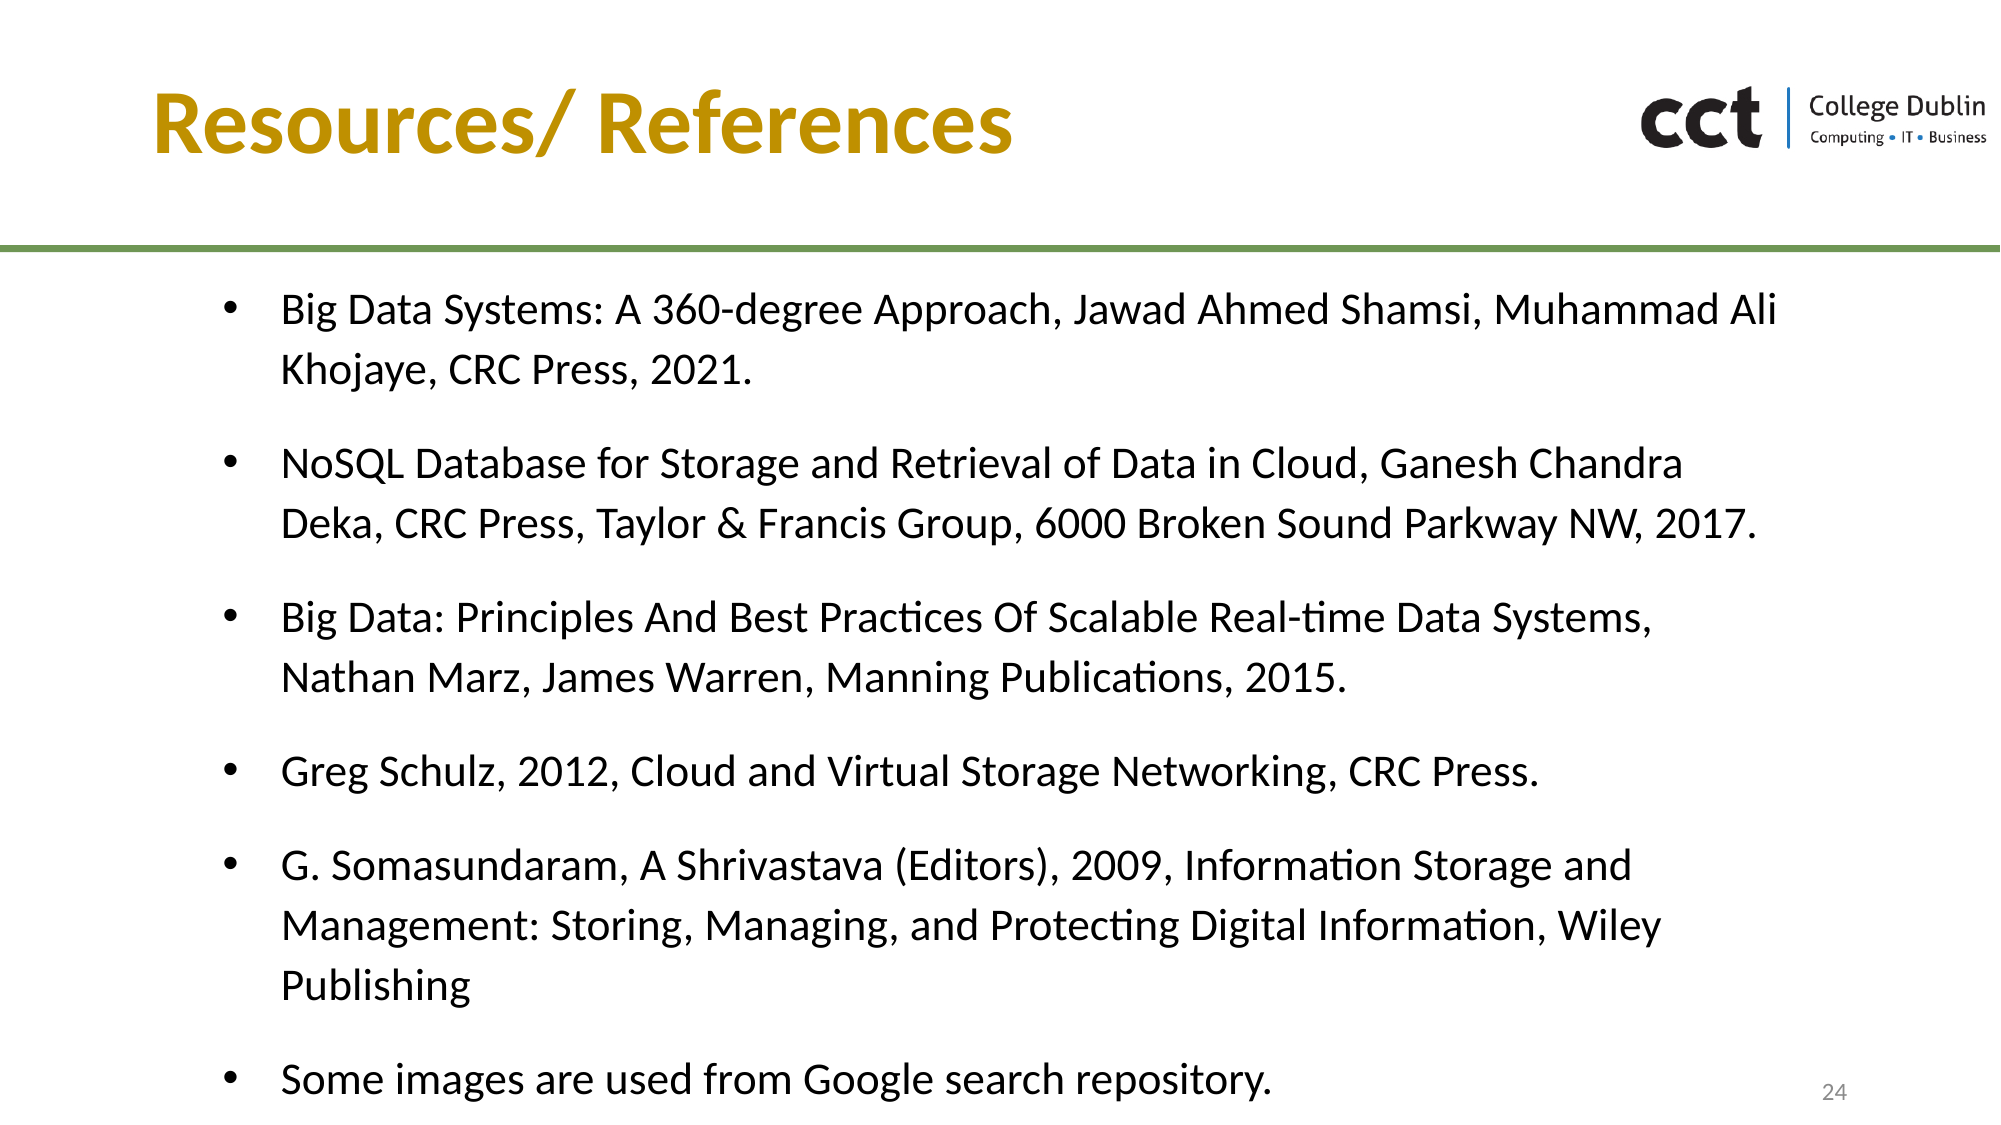

# Resources/ References
Big Data Systems: A 360-degree Approach, Jawad Ahmed Shamsi, Muhammad Ali Khojaye, CRC Press, 2021.
NoSQL Database for Storage and Retrieval of Data in Cloud, Ganesh Chandra Deka, CRC Press, Taylor & Francis Group, 6000 Broken Sound Parkway NW, 2017.
Big Data: Principles And Best Practices Of Scalable Real-time Data Systems, Nathan Marz, James Warren, Manning Publications, 2015.
Greg Schulz, 2012, Cloud and Virtual Storage Networking, CRC Press.
G. Somasundaram, A Shrivastava (Editors), 2009, Information Storage and Management: Storing, Managing, and Protecting Digital Information, Wiley Publishing
Some images are used from Google search repository.
24